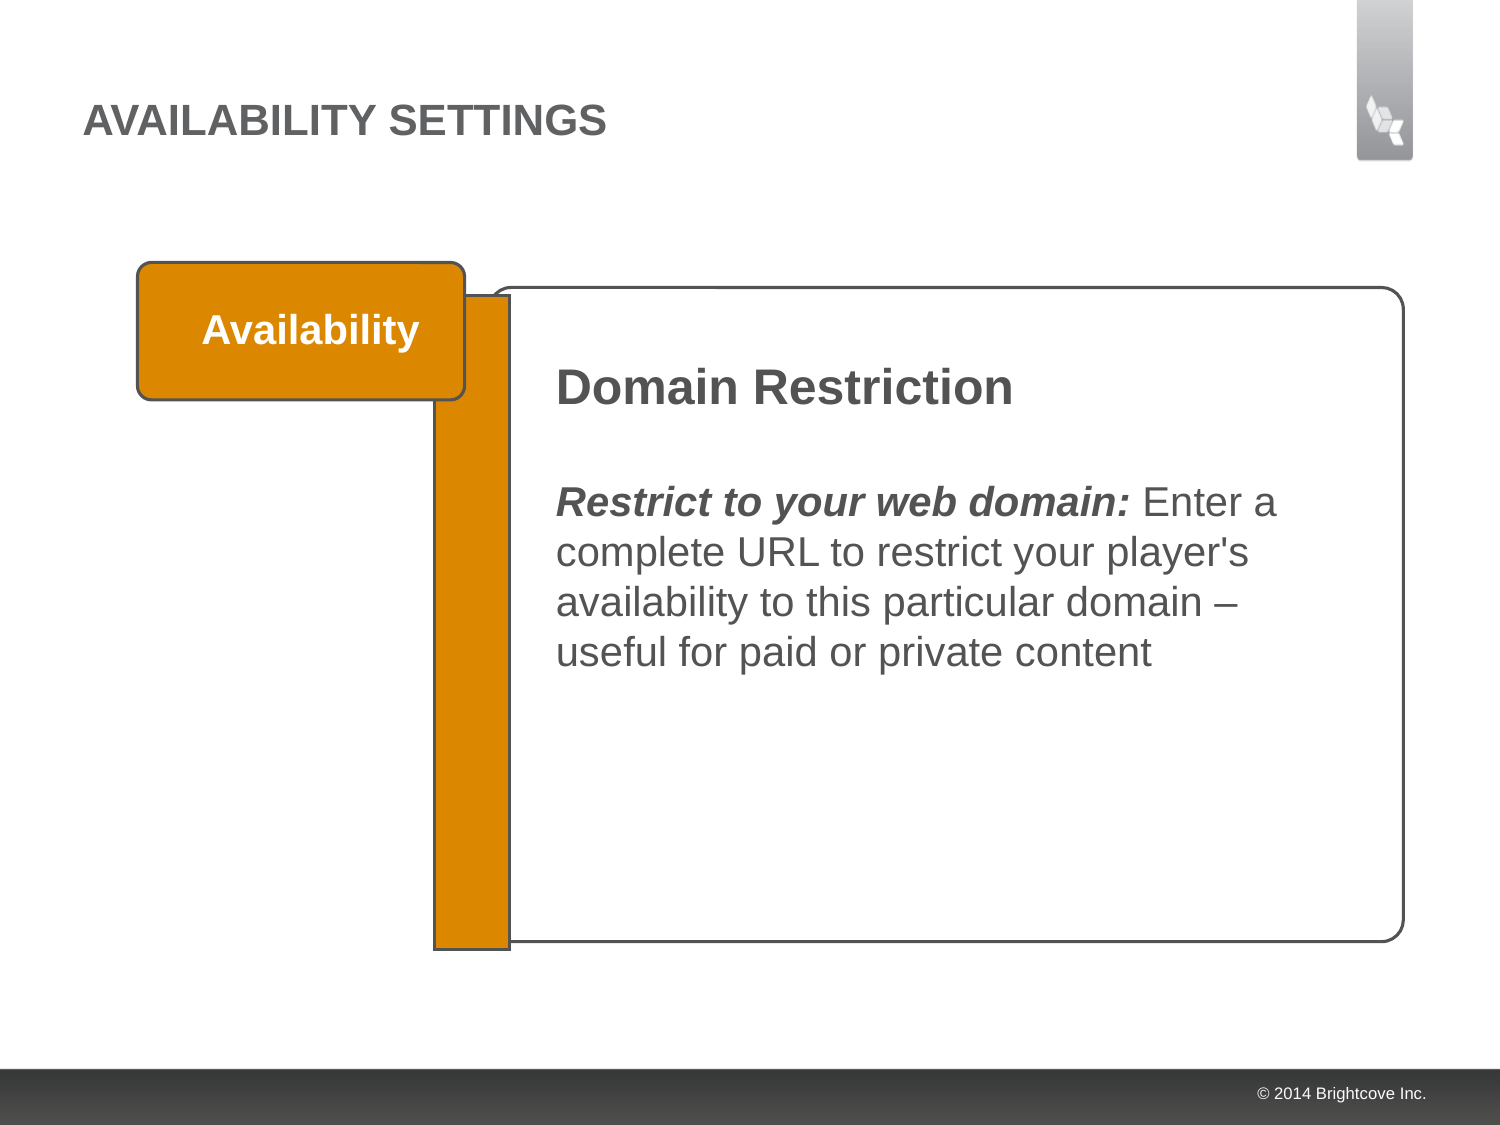

# Availability Settings
Availability
Domain Restriction

Restrict to your web domain: Enter a complete URL to restrict your player's availability to this particular domain – useful for paid or private content